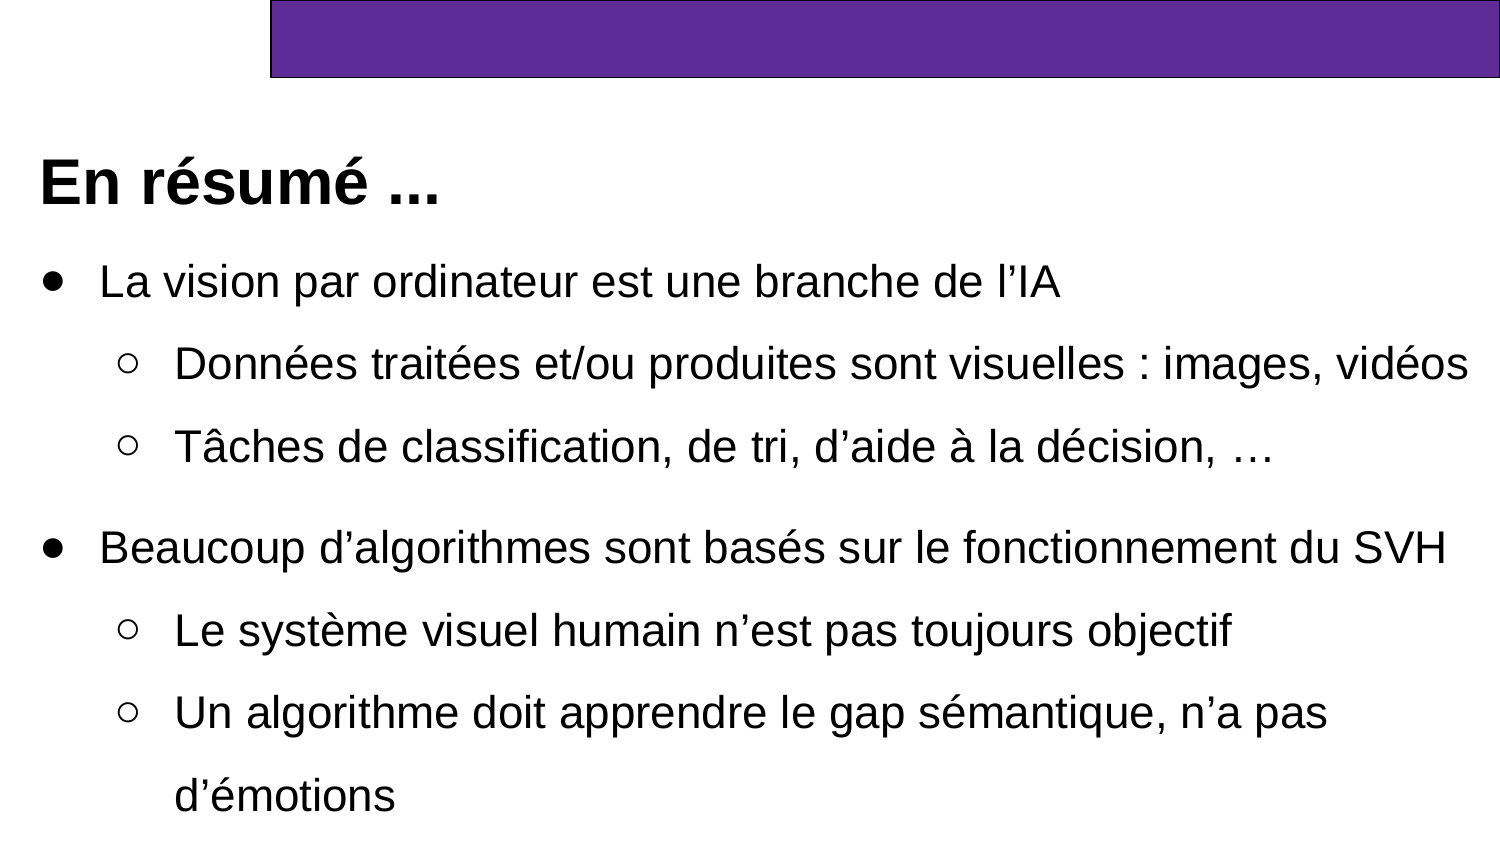

En résumé ...
La vision par ordinateur est une branche de l’IA
Données traitées et/ou produites sont visuelles : images, vidéos
Tâches de classification, de tri, d’aide à la décision, …
Beaucoup d’algorithmes sont basés sur le fonctionnement du SVH
Le système visuel humain n’est pas toujours objectif
Un algorithme doit apprendre le gap sémantique, n’a pas d’émotions
Les résultats doivent être évalués de façon rigoureuse